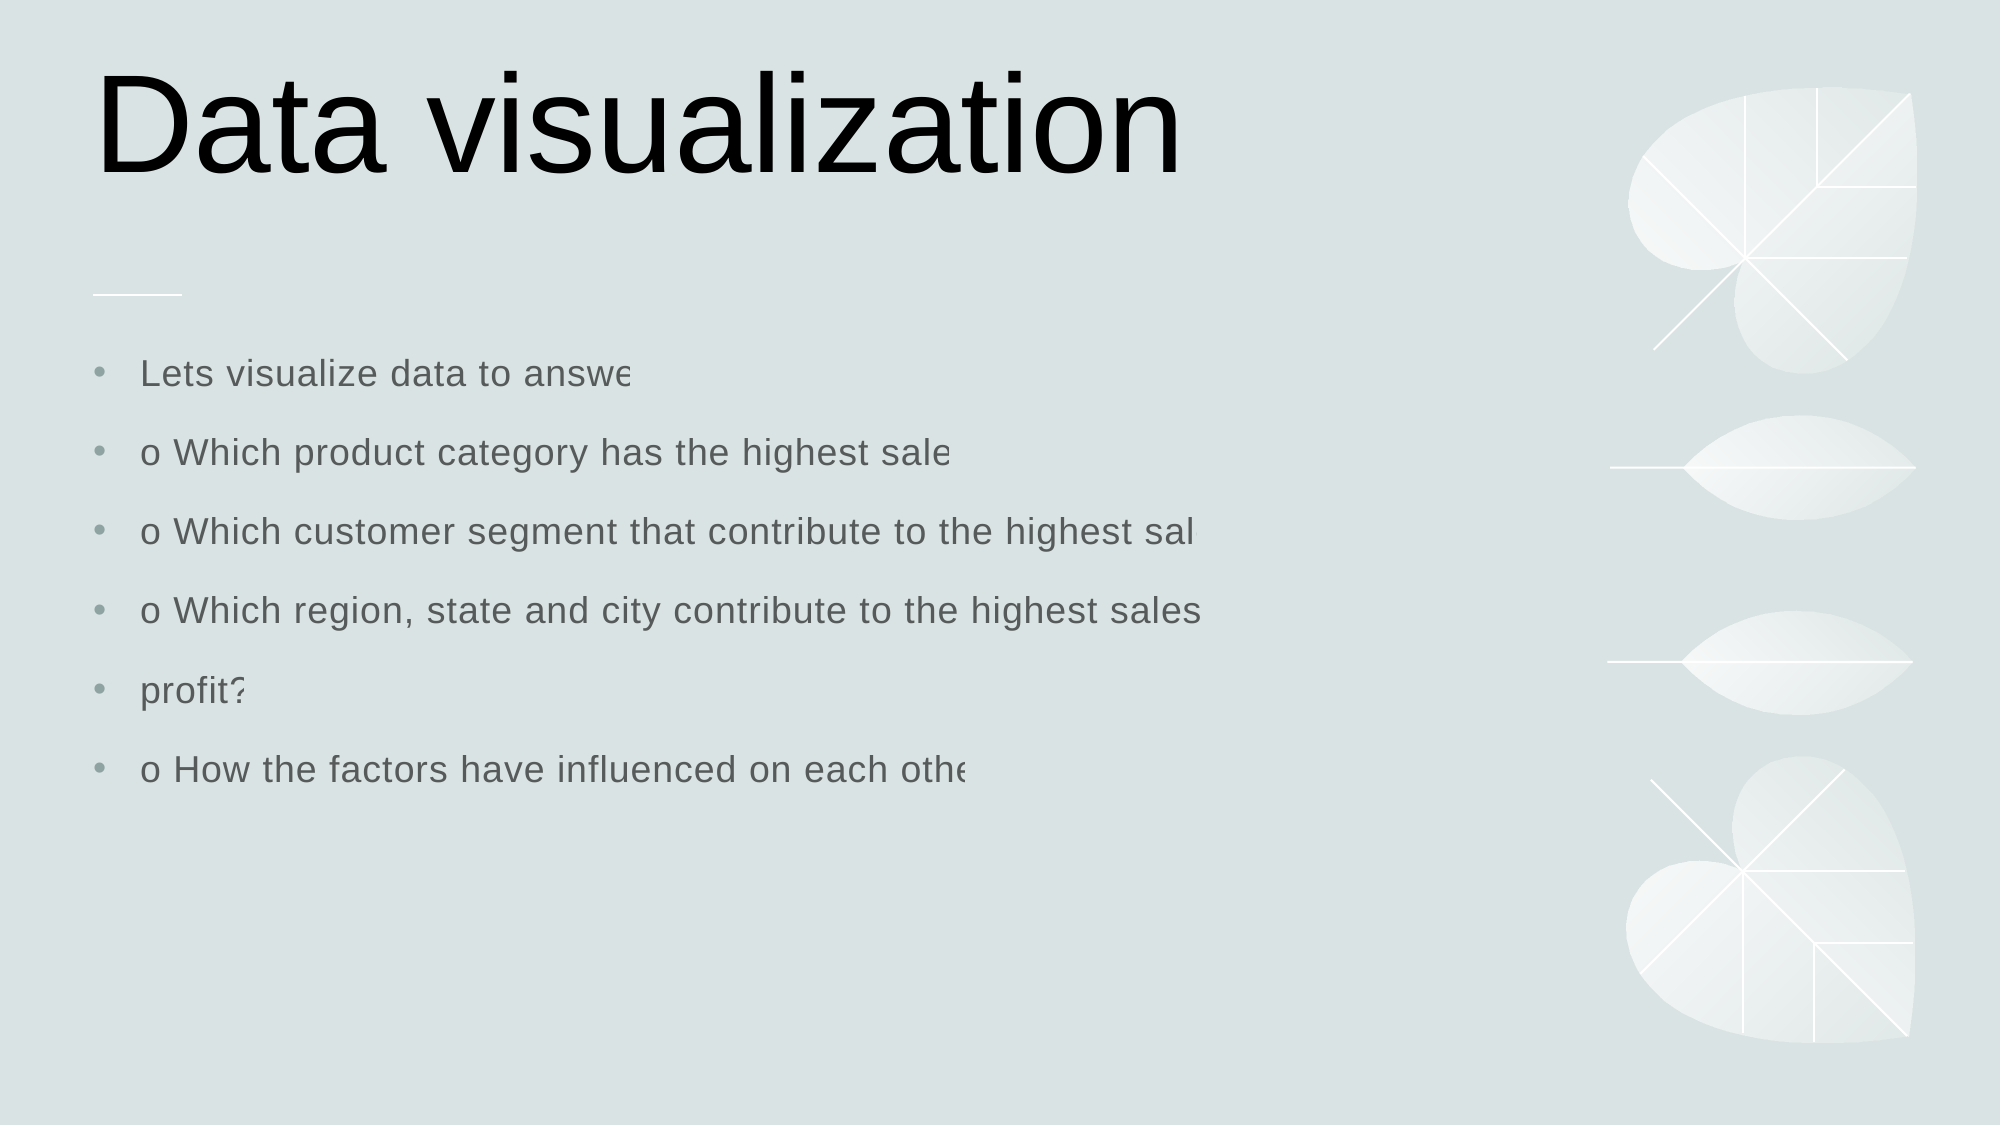

# Data visualization
Lets visualize data to answer:
o Which product category has the highest sales?
o Which customer segment that contribute to the highest sales?
o Which region, state and city contribute to the highest sales and
profit?
o How the factors have influenced on each other?